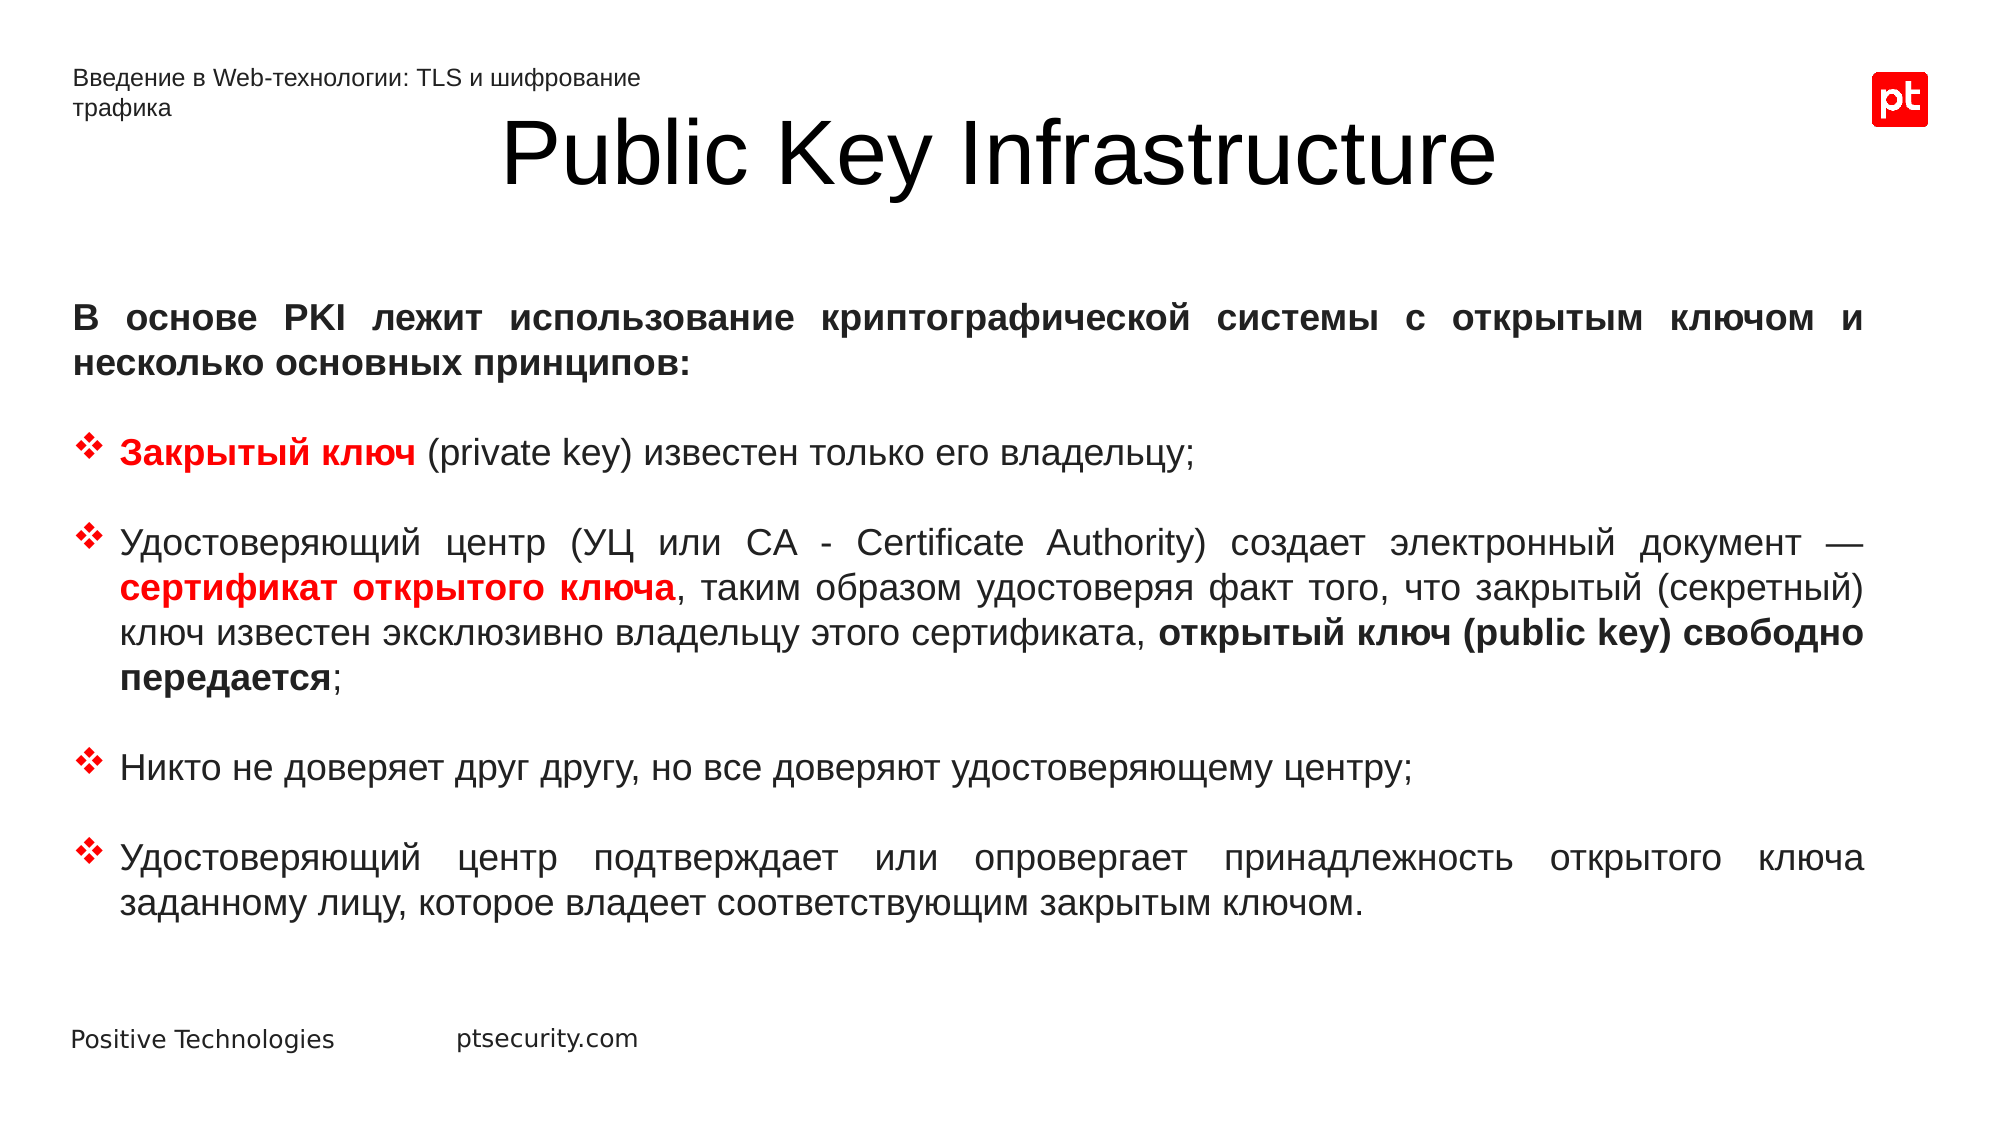

Введение в Web-технологии: TLS и шифрование трафика

Public Key Infrastructure
В основе PKI лежит использование криптографической системы с открытым ключом и несколько основных принципов:

Закрытый ключ (private key) известен только его владельцу;

Удостоверяющий центр (УЦ или CA - Certificate Authority) создает электронный документ — сертификат открытого ключа, таким образом удостоверяя факт того, что закрытый (секретный) ключ известен эксклюзивно владельцу этого сертификата, открытый ключ (public key) свободно передается;

Никто не доверяет друг другу, но все доверяют удостоверяющему центру;

Удостоверяющий центр подтверждает или опровергает принадлежность открытого ключа заданному лицу, которое владеет соответствующим закрытым ключом.